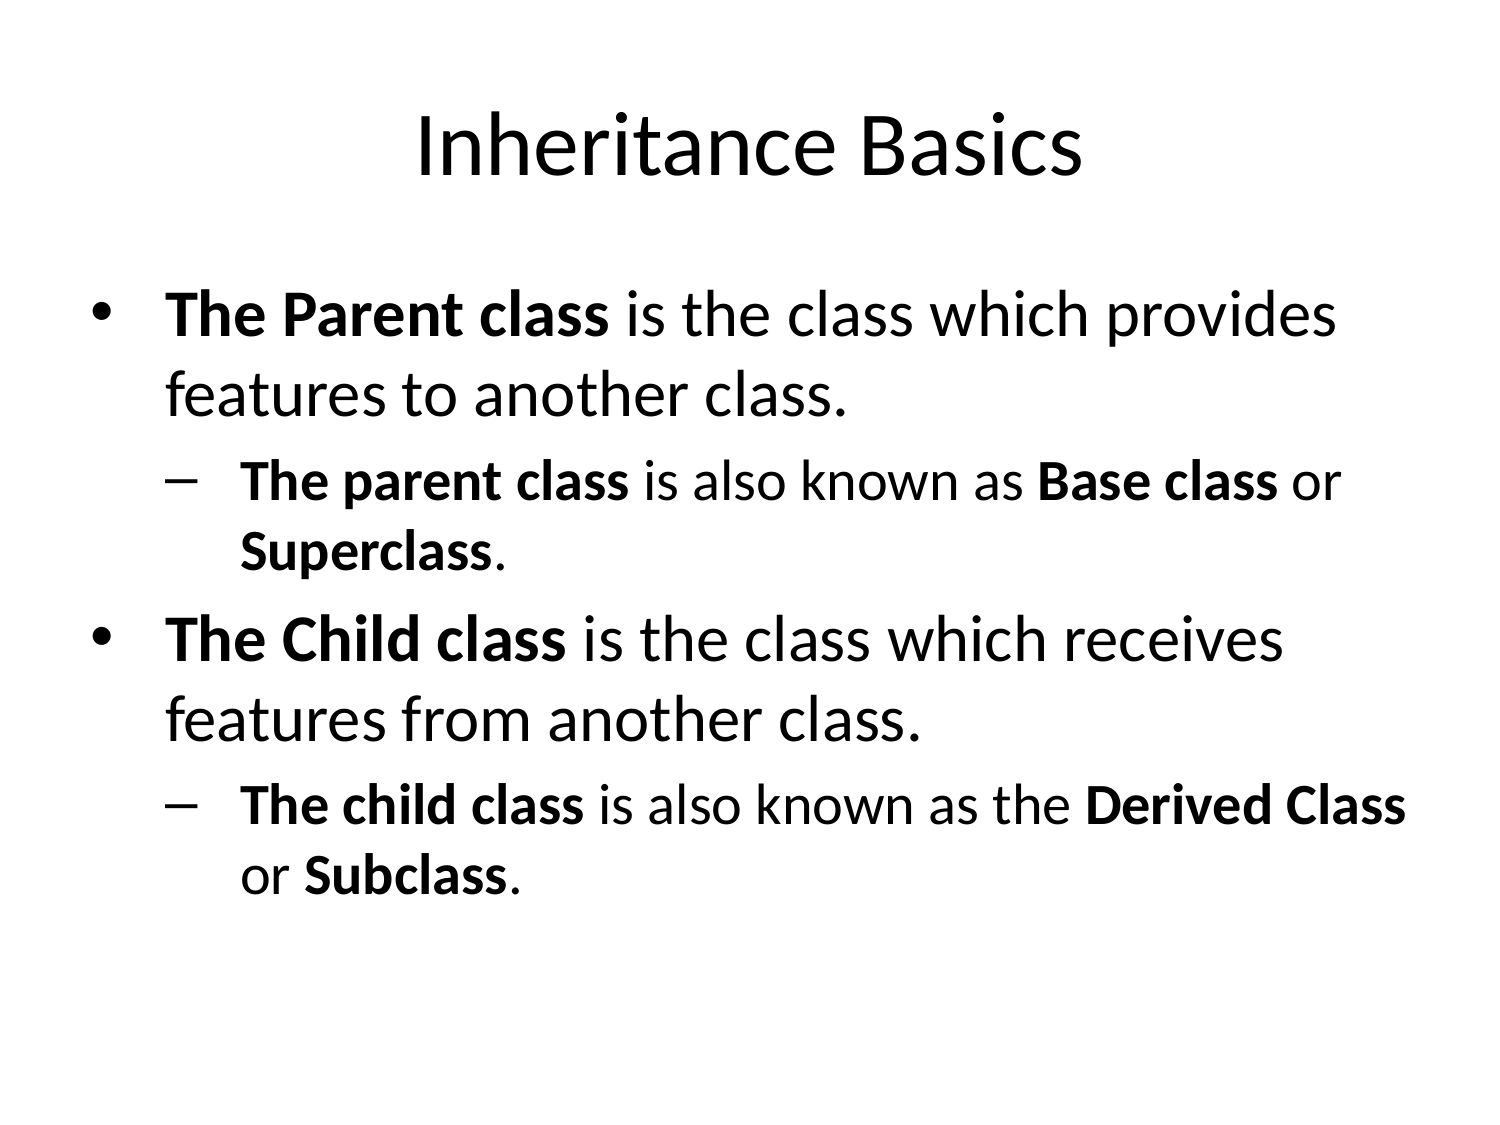

# Inheritance Basics
The Parent class is the class which provides features to another class.
The parent class is also known as Base class or Superclass.
The Child class is the class which receives features from another class.
The child class is also known as the Derived Class or Subclass.